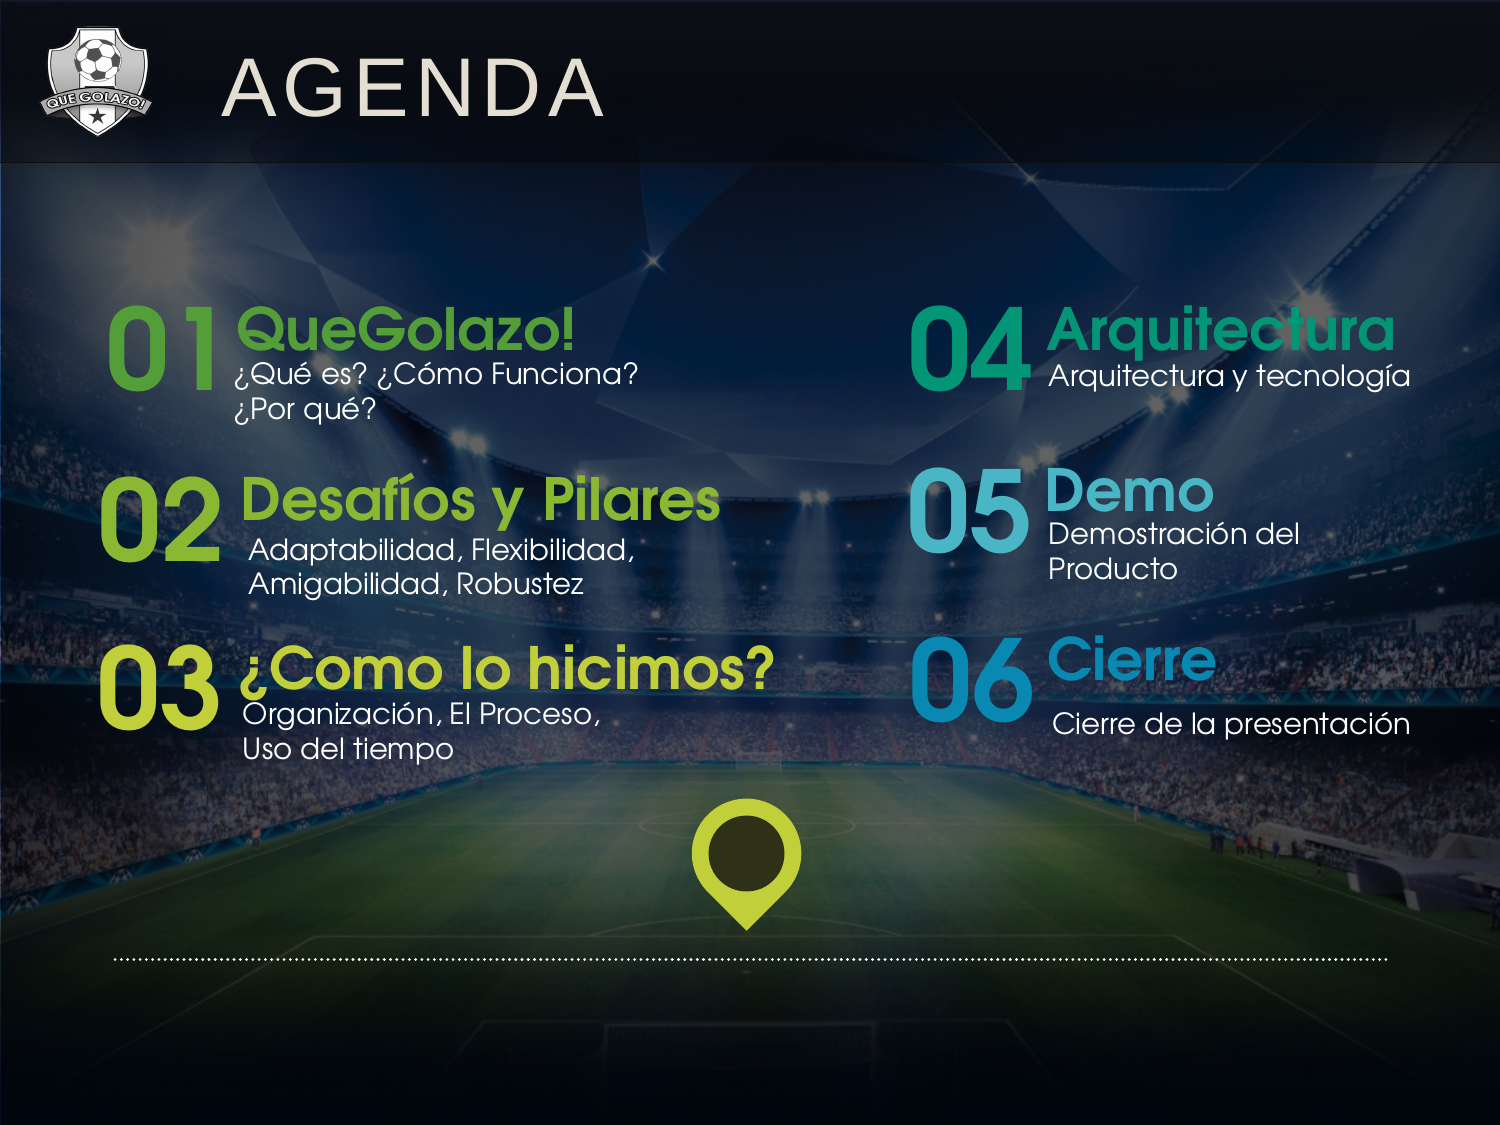

# AGENDA
01
04
QueGolazo!
Arquitectura
¿Qué es? ¿Cómo Funciona?     ¿Por qué?
Arquitectura y tecnología
05
02
Demo
Desafíos y Pilares
Demostración del Producto
Adaptabilidad, Flexibilidad, Amigabilidad, Robustez
06
03
Cierre
¿Como lo hicimos?
Organización, El Proceso, Uso del tiempo
Cierre de la presentación